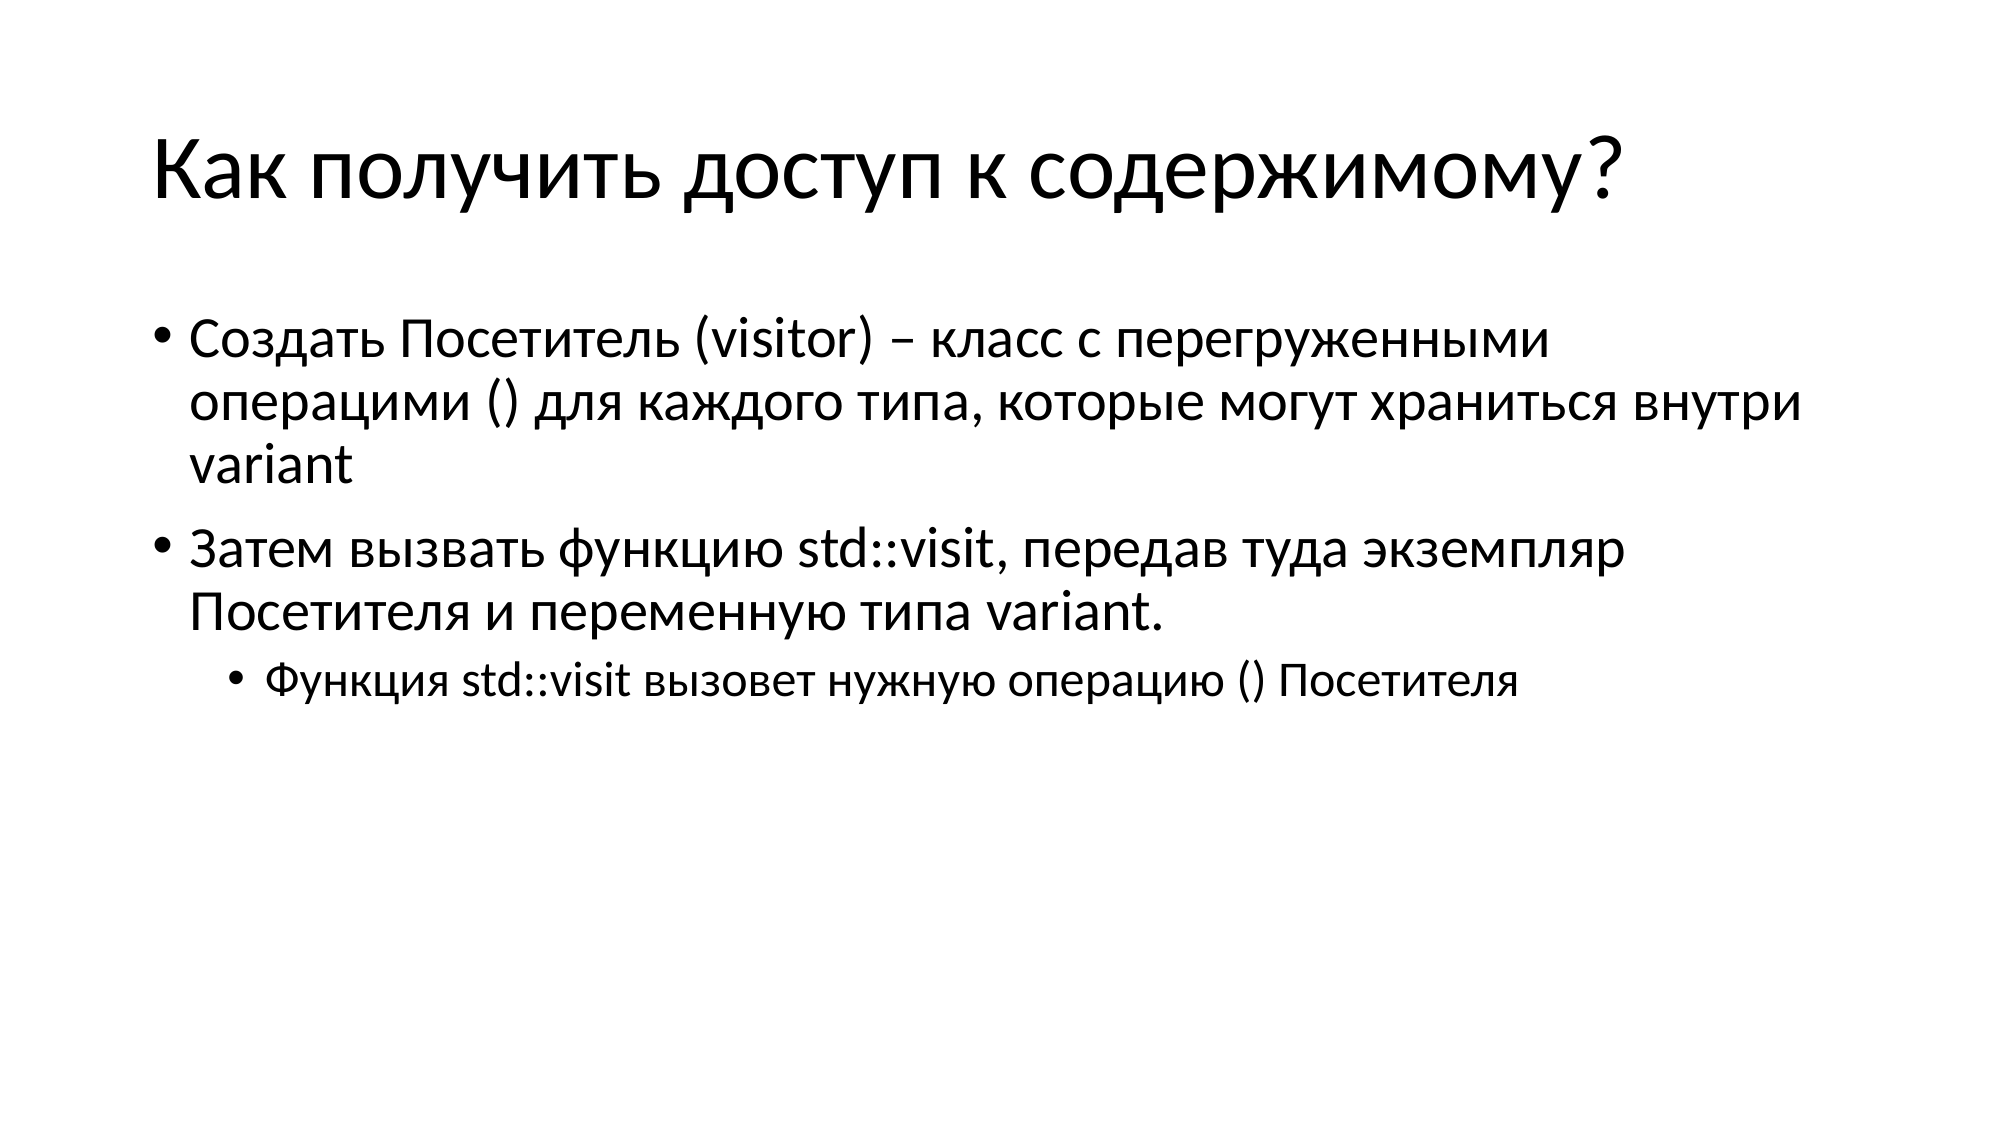

# Как получить доступ к содержимому?
Создать Посетитель (visitor) – класс с перегруженными операцими () для каждого типа, которые могут храниться внутри variant
Затем вызвать функцию std::visit, передав туда экземпляр Посетителя и переменную типа variant.
Функция std::visit вызовет нужную операцию () Посетителя